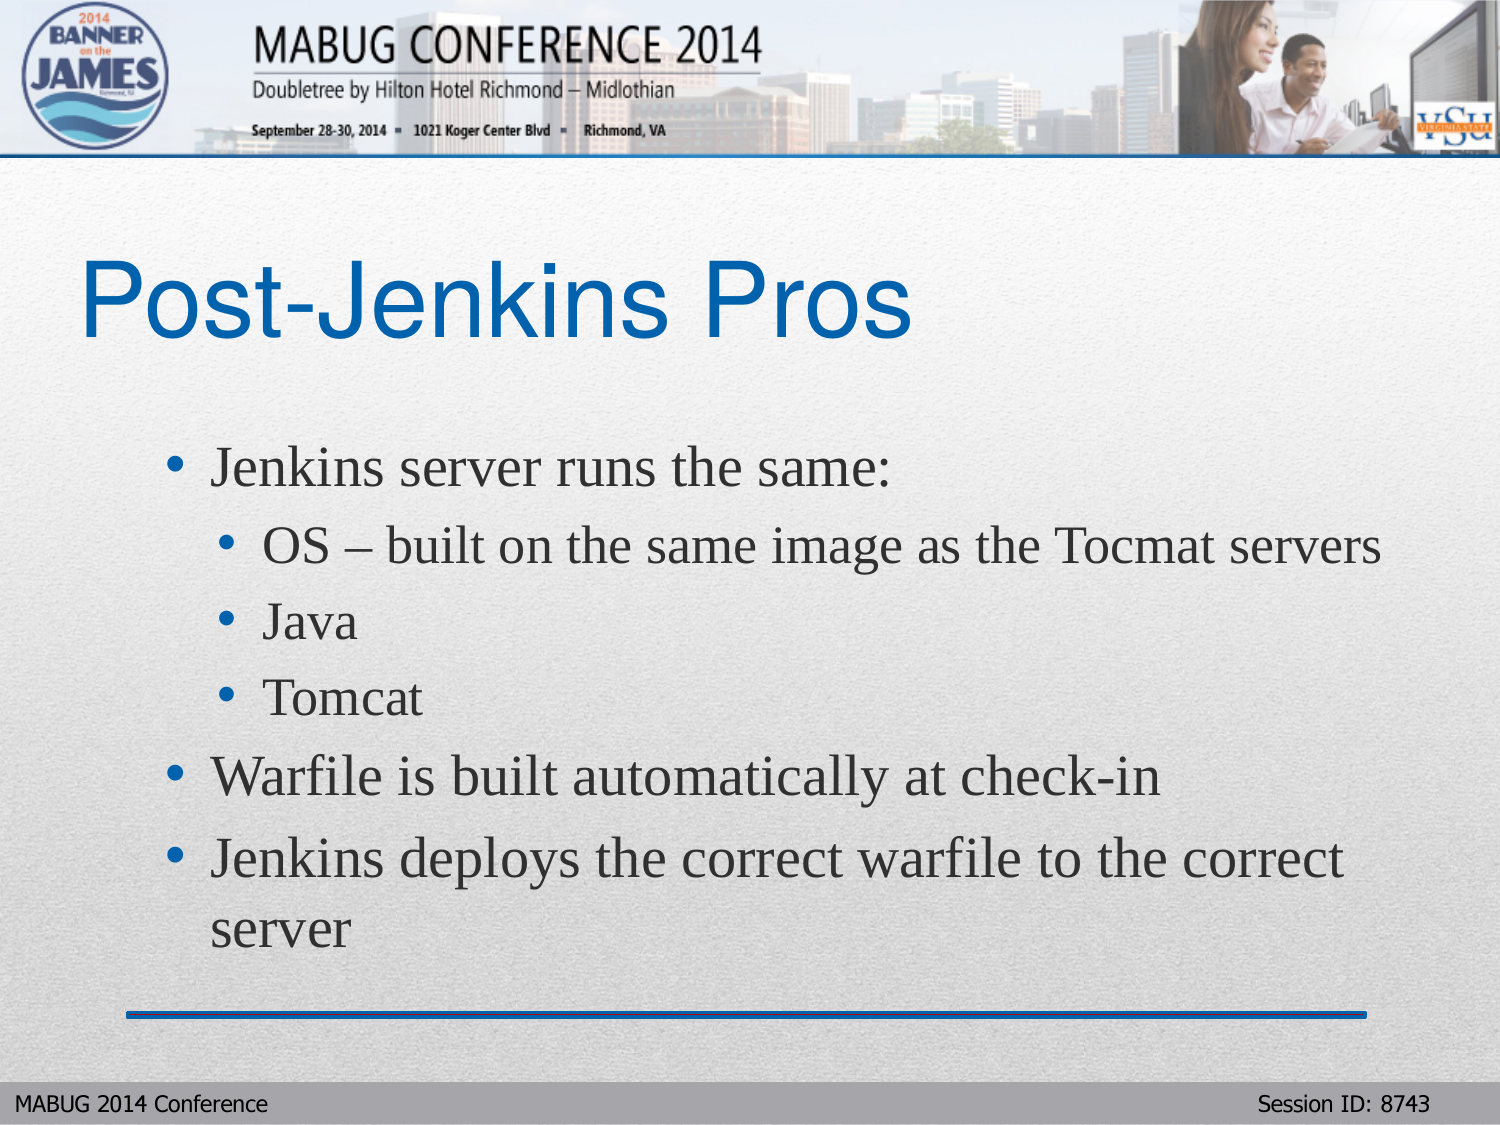

# Post-Jenkins Pros
Jenkins server runs the same:
OS – built on the same image as the Tocmat servers
Java
Tomcat
Warfile is built automatically at check-in
Jenkins deploys the correct warfile to the correct server